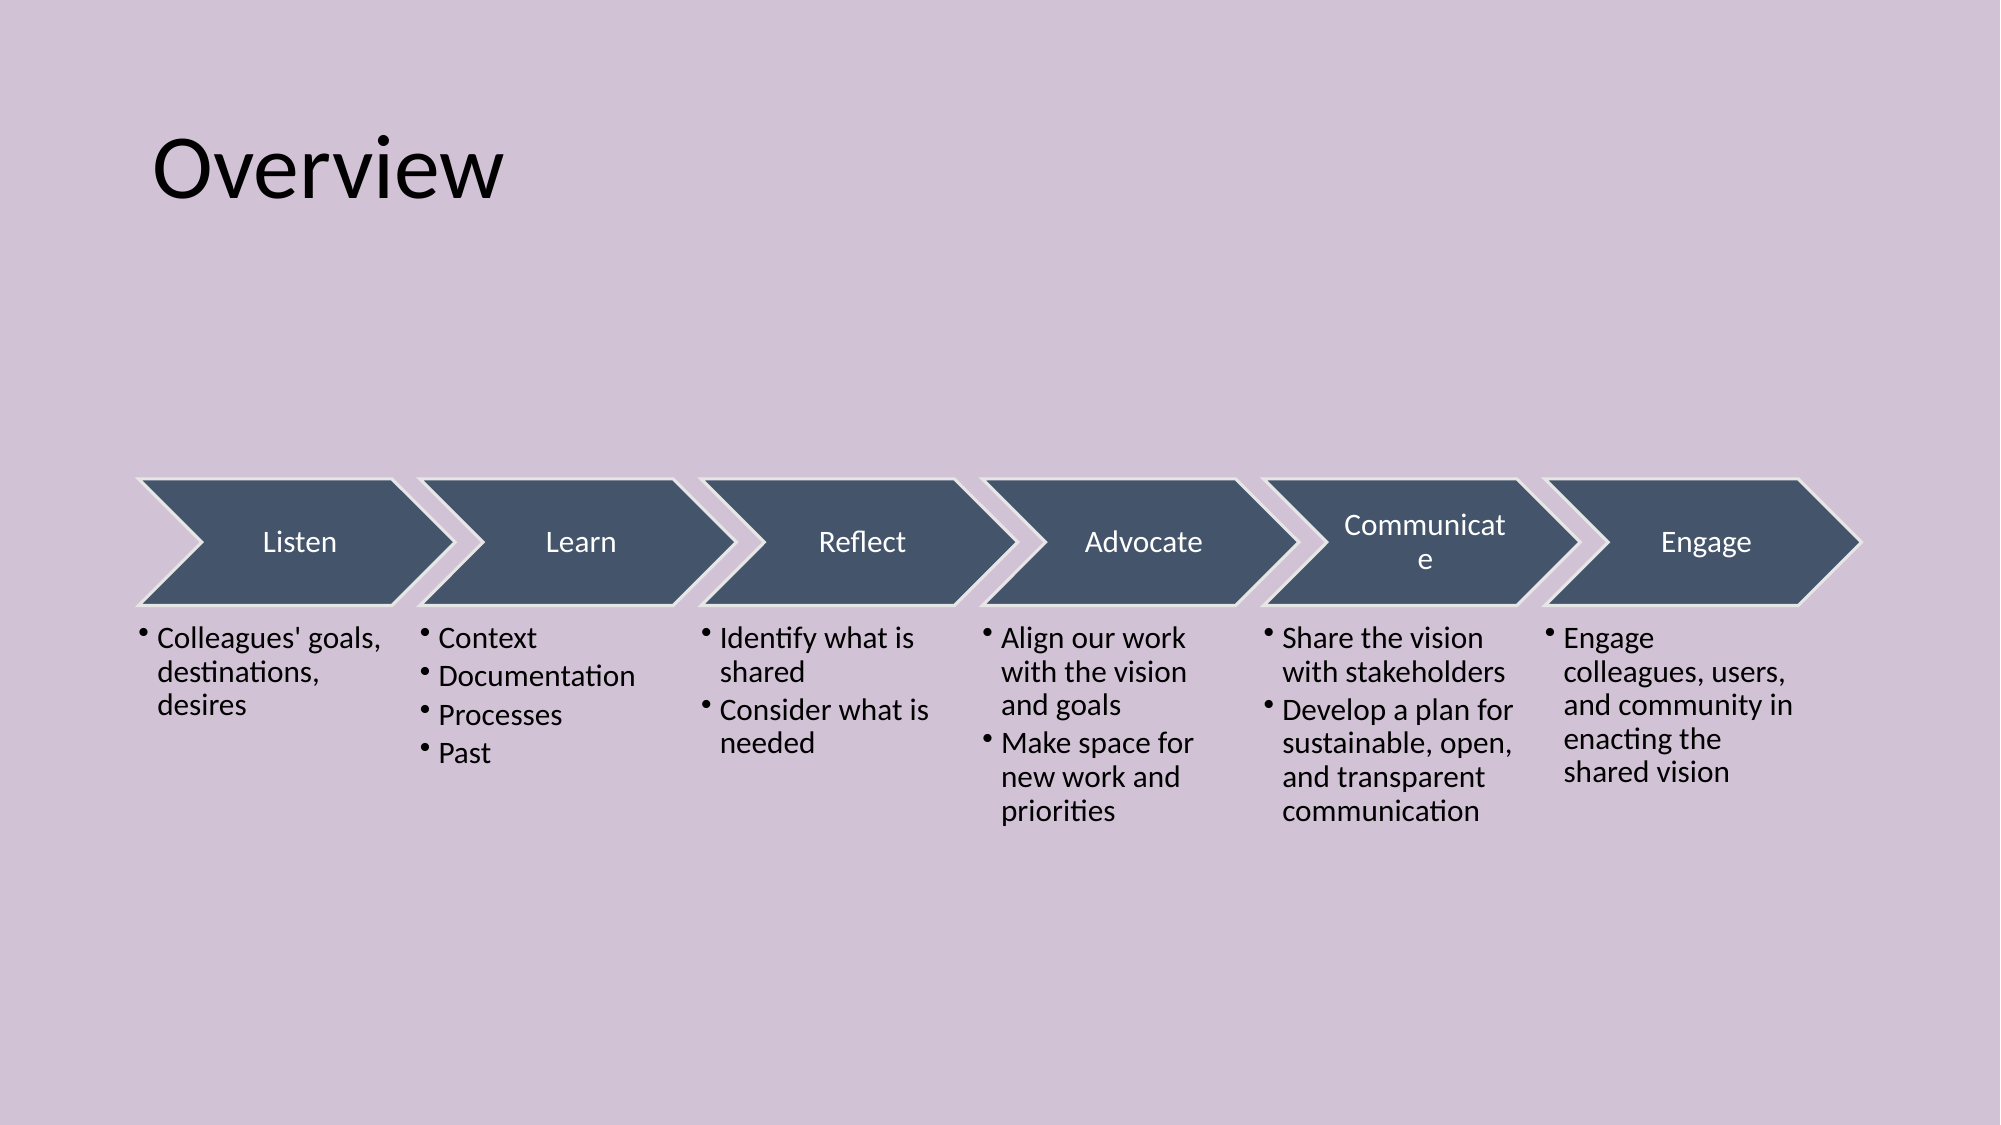

# Overview
Listen
Learn
Reflect
Advocate
Communicate
Engage
Colleagues' goals, destinations, desires
Context
Documentation
Processes
Past
Identify what is shared
Consider what is needed
Align our work with the vision and goals
Make space for new work and priorities
Share the vision with stakeholders
Develop a plan for sustainable, open, and transparent communication
Engage colleagues, users, and community in enacting the shared vision